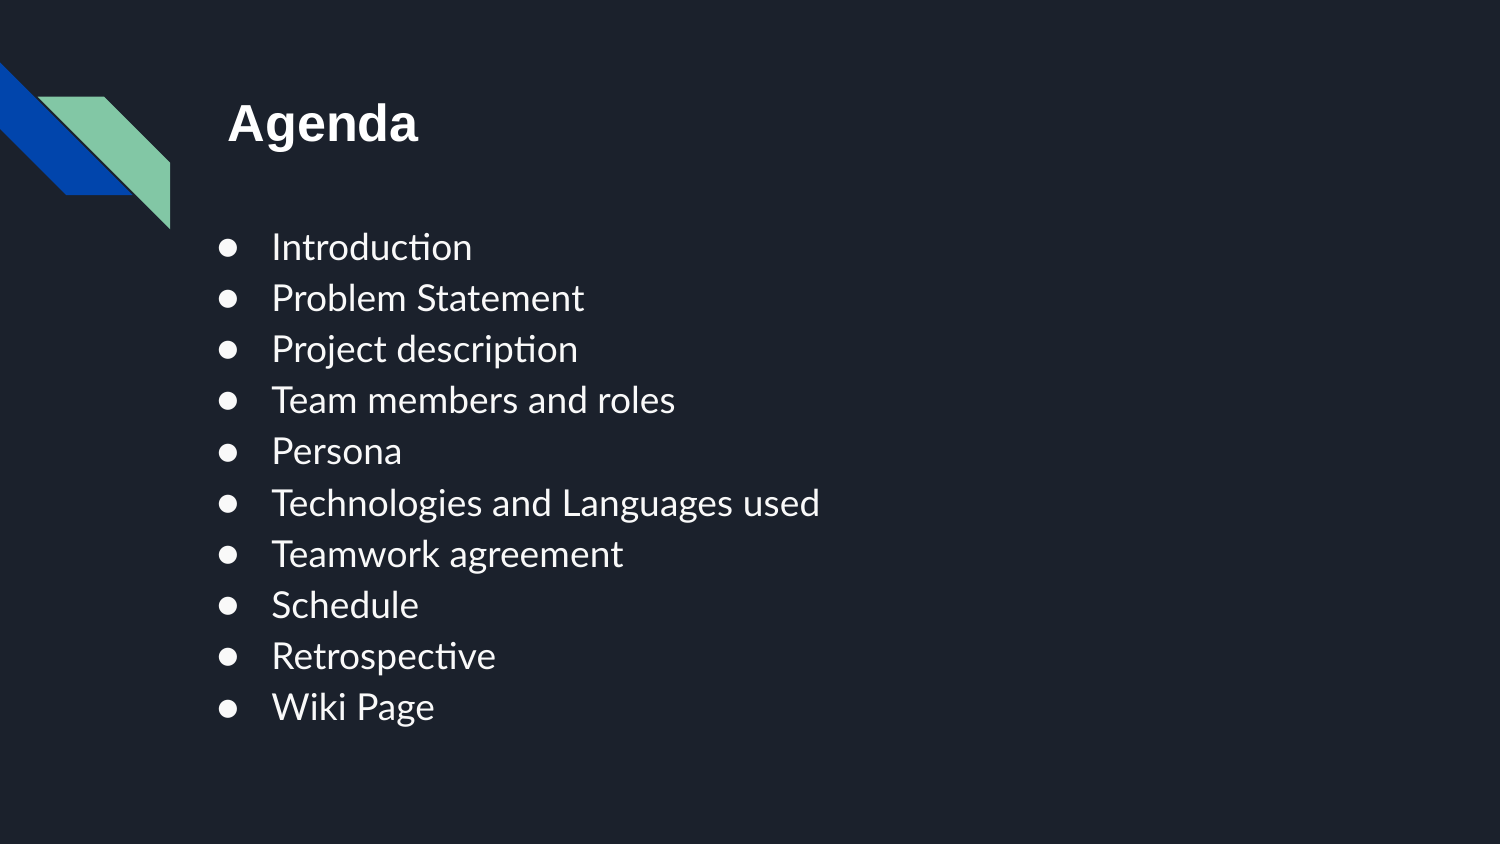

# Agenda

Introduction
Problem Statement
Project description
Team members and roles
Persona
Technologies and Languages used
Teamwork agreement
Schedule
Retrospective
Wiki Page